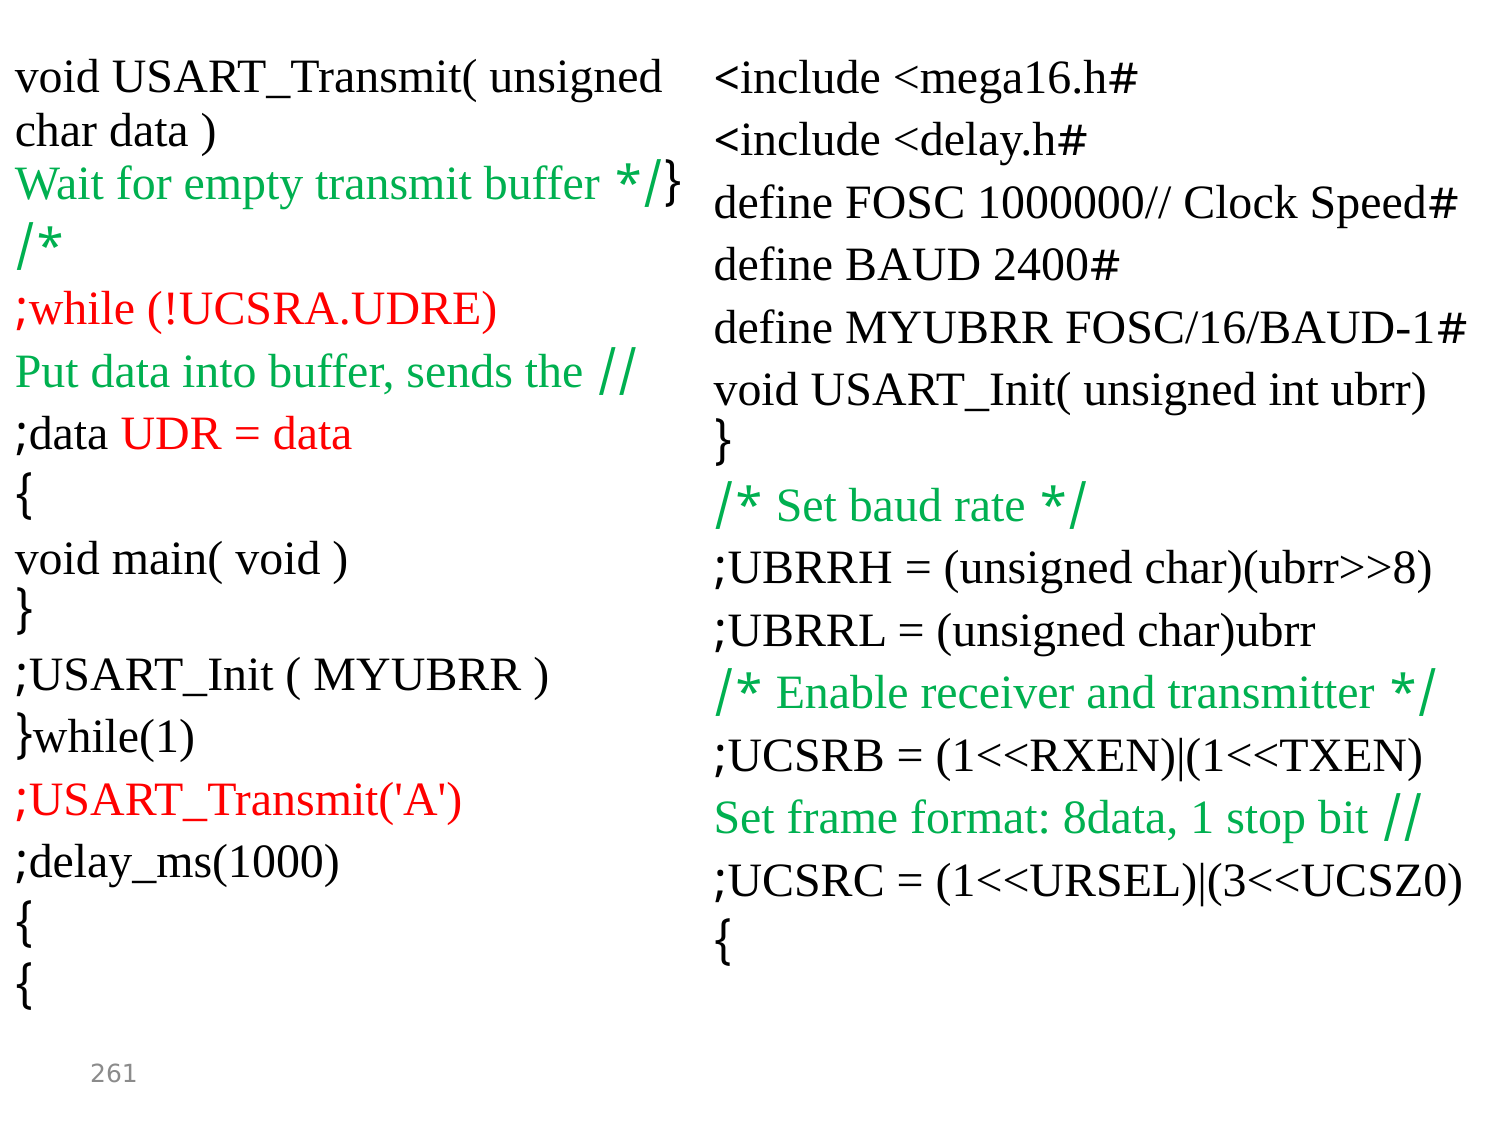

| void USART\_Transmit( unsigned char data ) {/\* Wait for empty transmit buffer \*/ while (!UCSRA.UDRE); // Put data into buffer, sends the data UDR = data; } void main( void ) { USART\_Init ( MYUBRR ); while(1){ USART\_Transmit('A'); delay\_ms(1000); } } | #include <mega16.h> #include <delay.h> #define FOSC 1000000// Clock Speed #define BAUD 2400 #define MYUBRR FOSC/16/BAUD-1 void USART\_Init( unsigned int ubrr) { /\* Set baud rate \*/ UBRRH = (unsigned char)(ubrr>>8); UBRRL = (unsigned char)ubrr; /\* Enable receiver and transmitter \*/ UCSRB = (1<<RXEN)|(1<<TXEN); // Set frame format: 8data, 1 stop bit UCSRC = (1<<URSEL)|(3<<UCSZ0); } |
| --- | --- |
261